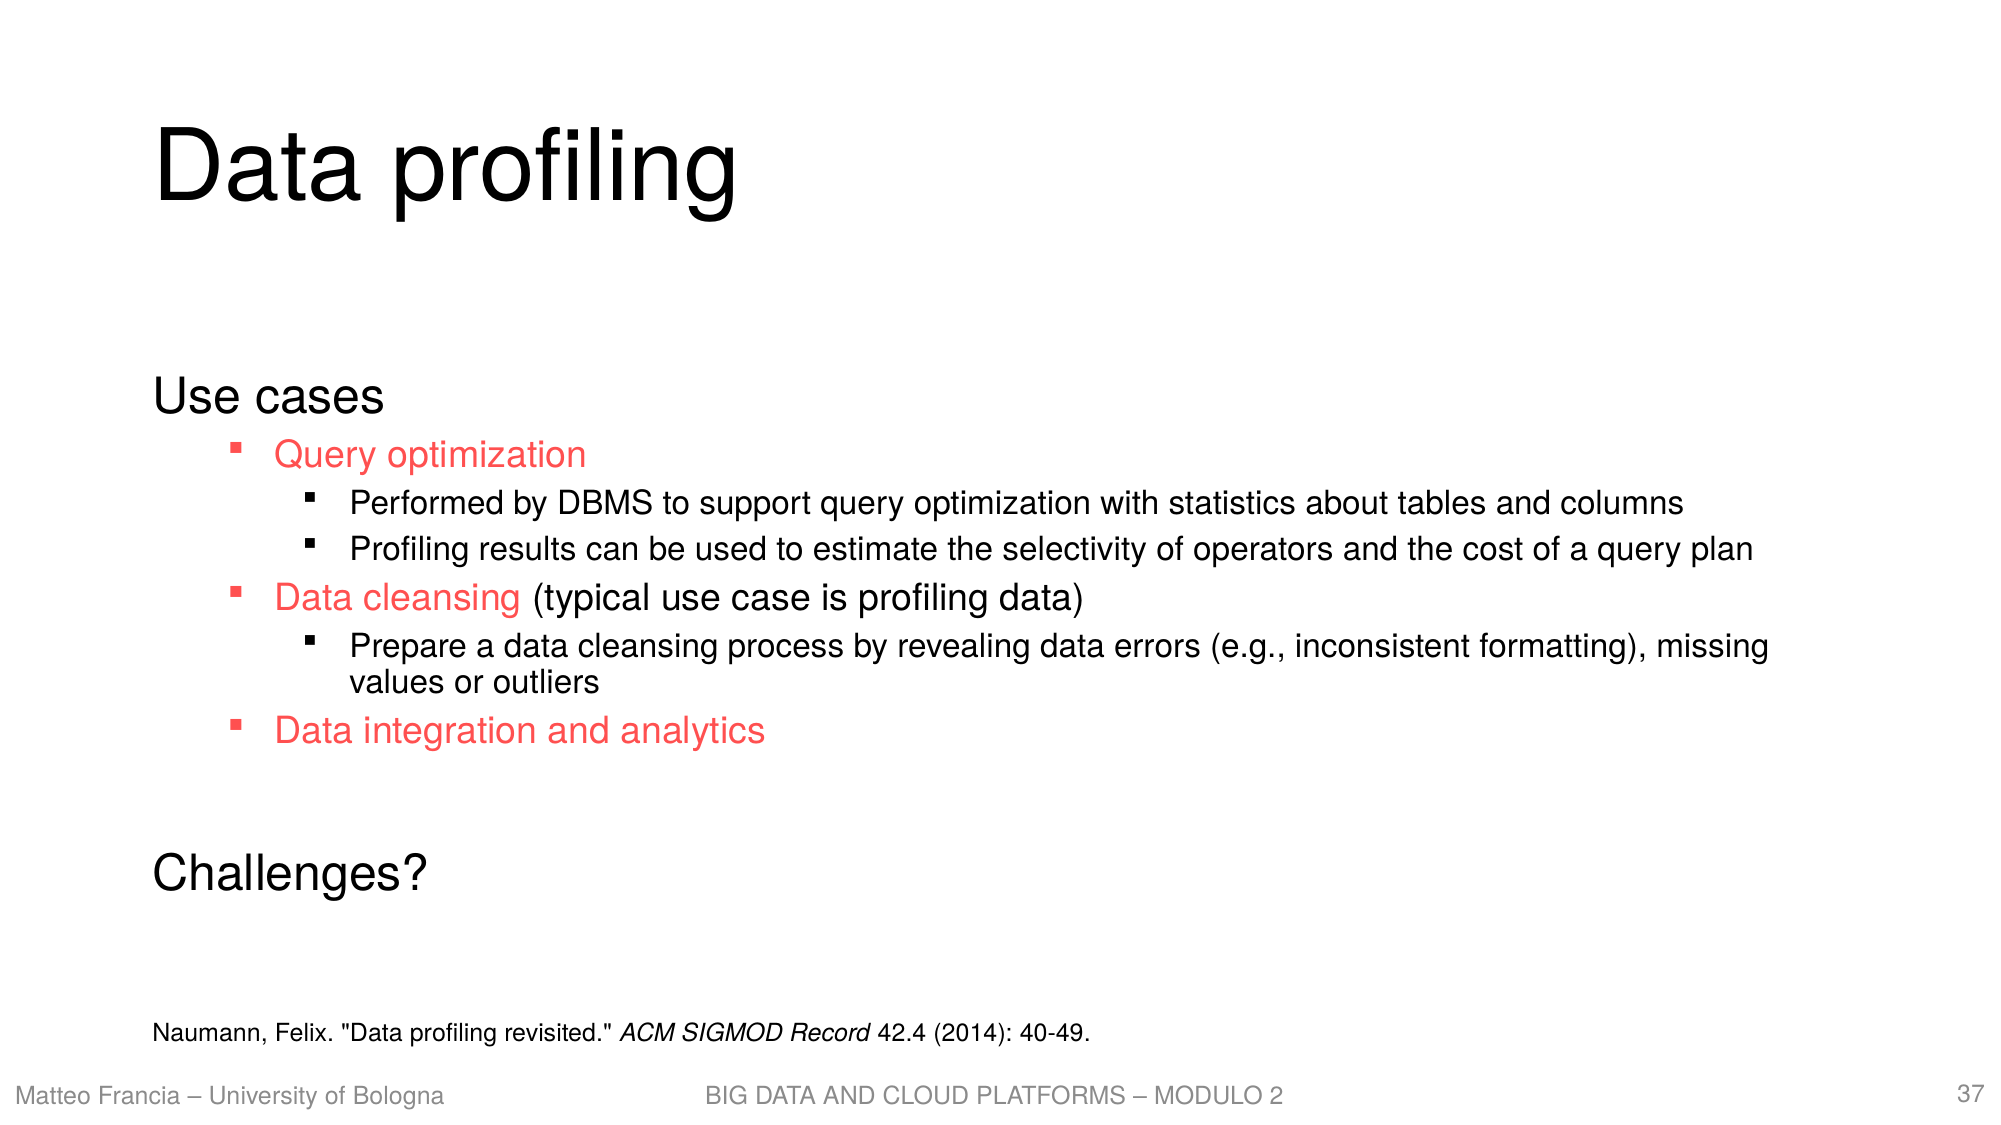

# Data profiling
Use cases
Query optimization
Performed by DBMS to support query optimization with statistics about tables and columns
Profiling results can be used to estimate the selectivity of operators and the cost of a query plan
Data cleansing (typical use case is profiling data)
Prepare a data cleansing process by revealing data errors (e.g., inconsistent formatting), missing values or outliers
Data integration and analytics

Challenges?
Naumann, Felix. "Data profiling revisited." ACM SIGMOD Record 42.4 (2014): 40-49.
37
Matteo Francia – University of Bologna